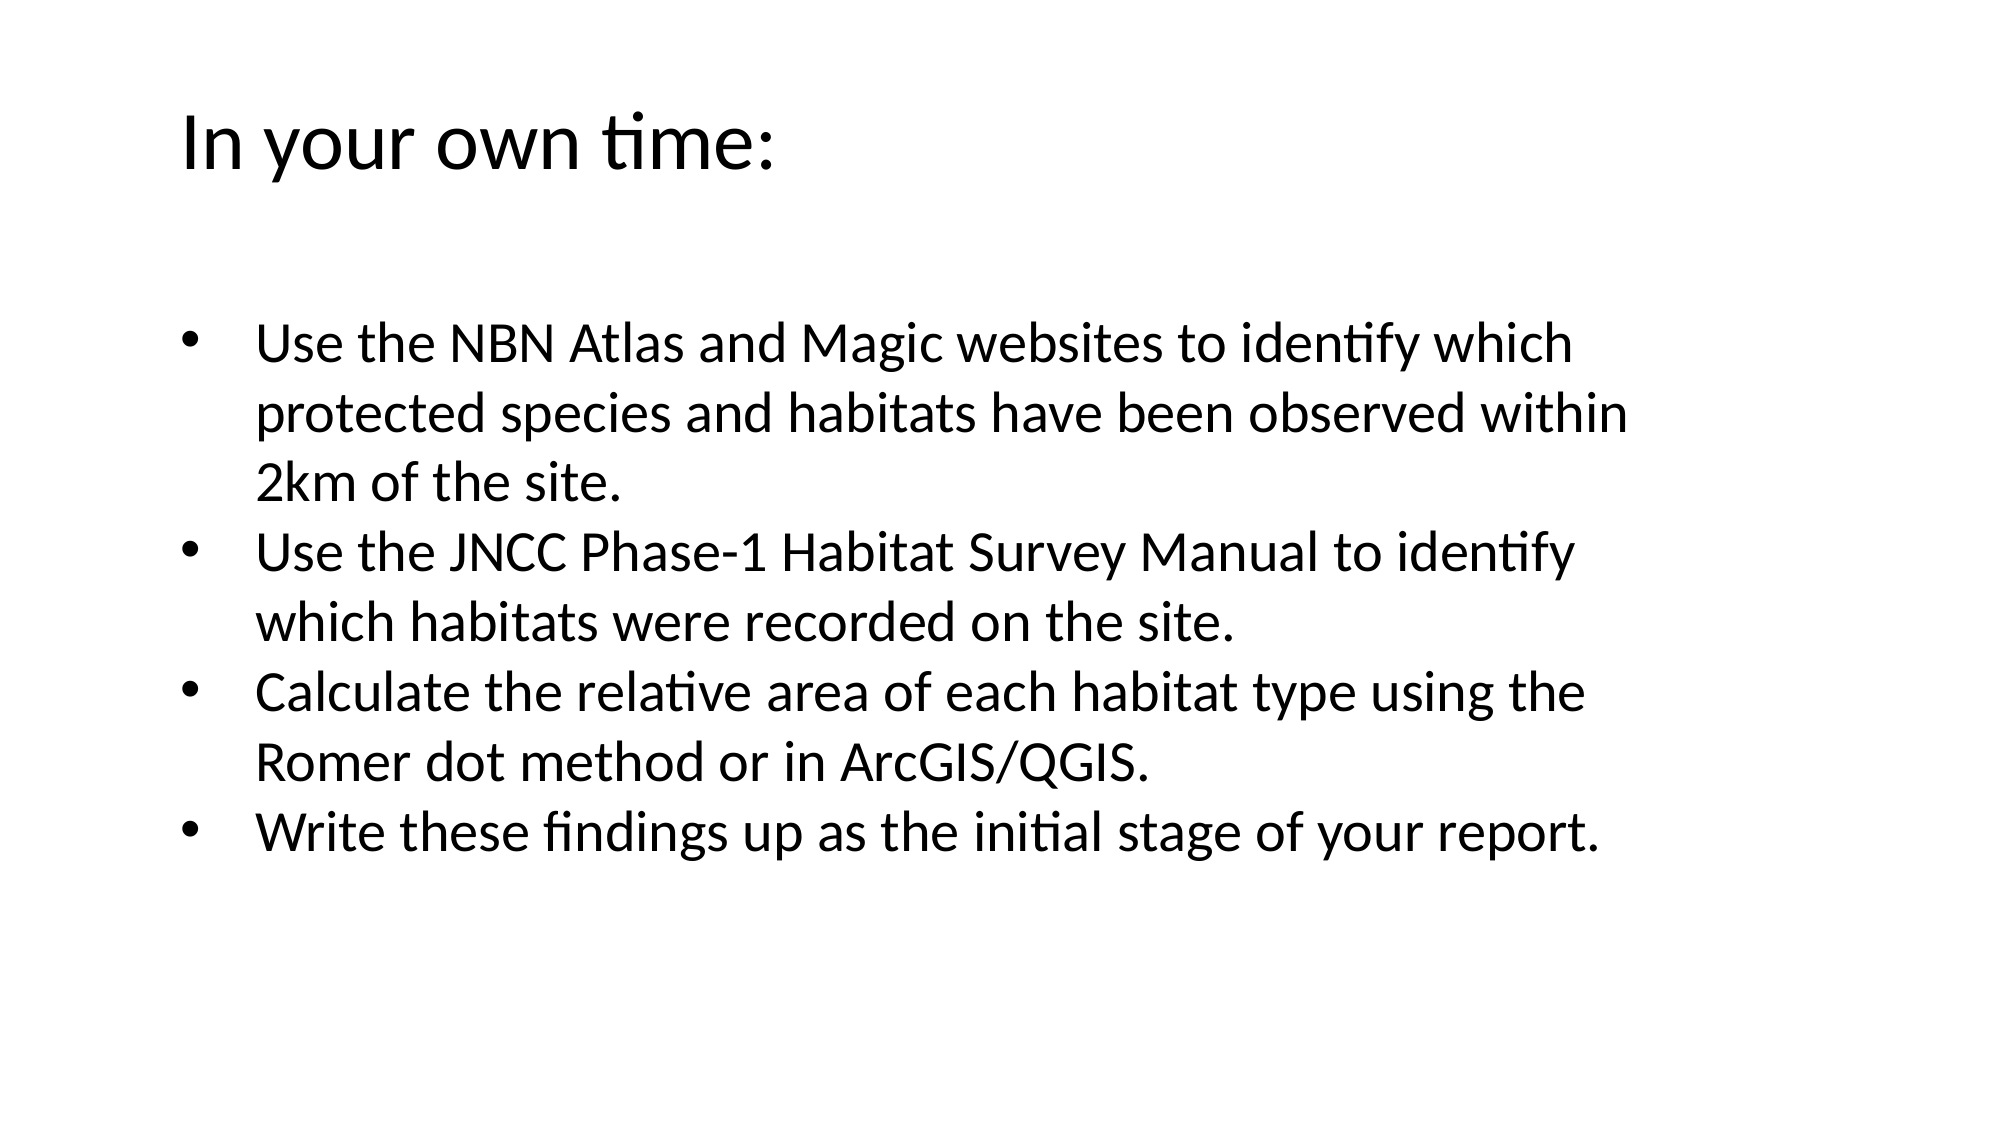

# In your own time:
Use the NBN Atlas and Magic websites to identify which protected species and habitats have been observed within 2km of the site.
Use the JNCC Phase-1 Habitat Survey Manual to identify which habitats were recorded on the site.
Calculate the relative area of each habitat type using the Romer dot method or in ArcGIS/QGIS.
Write these findings up as the initial stage of your report.